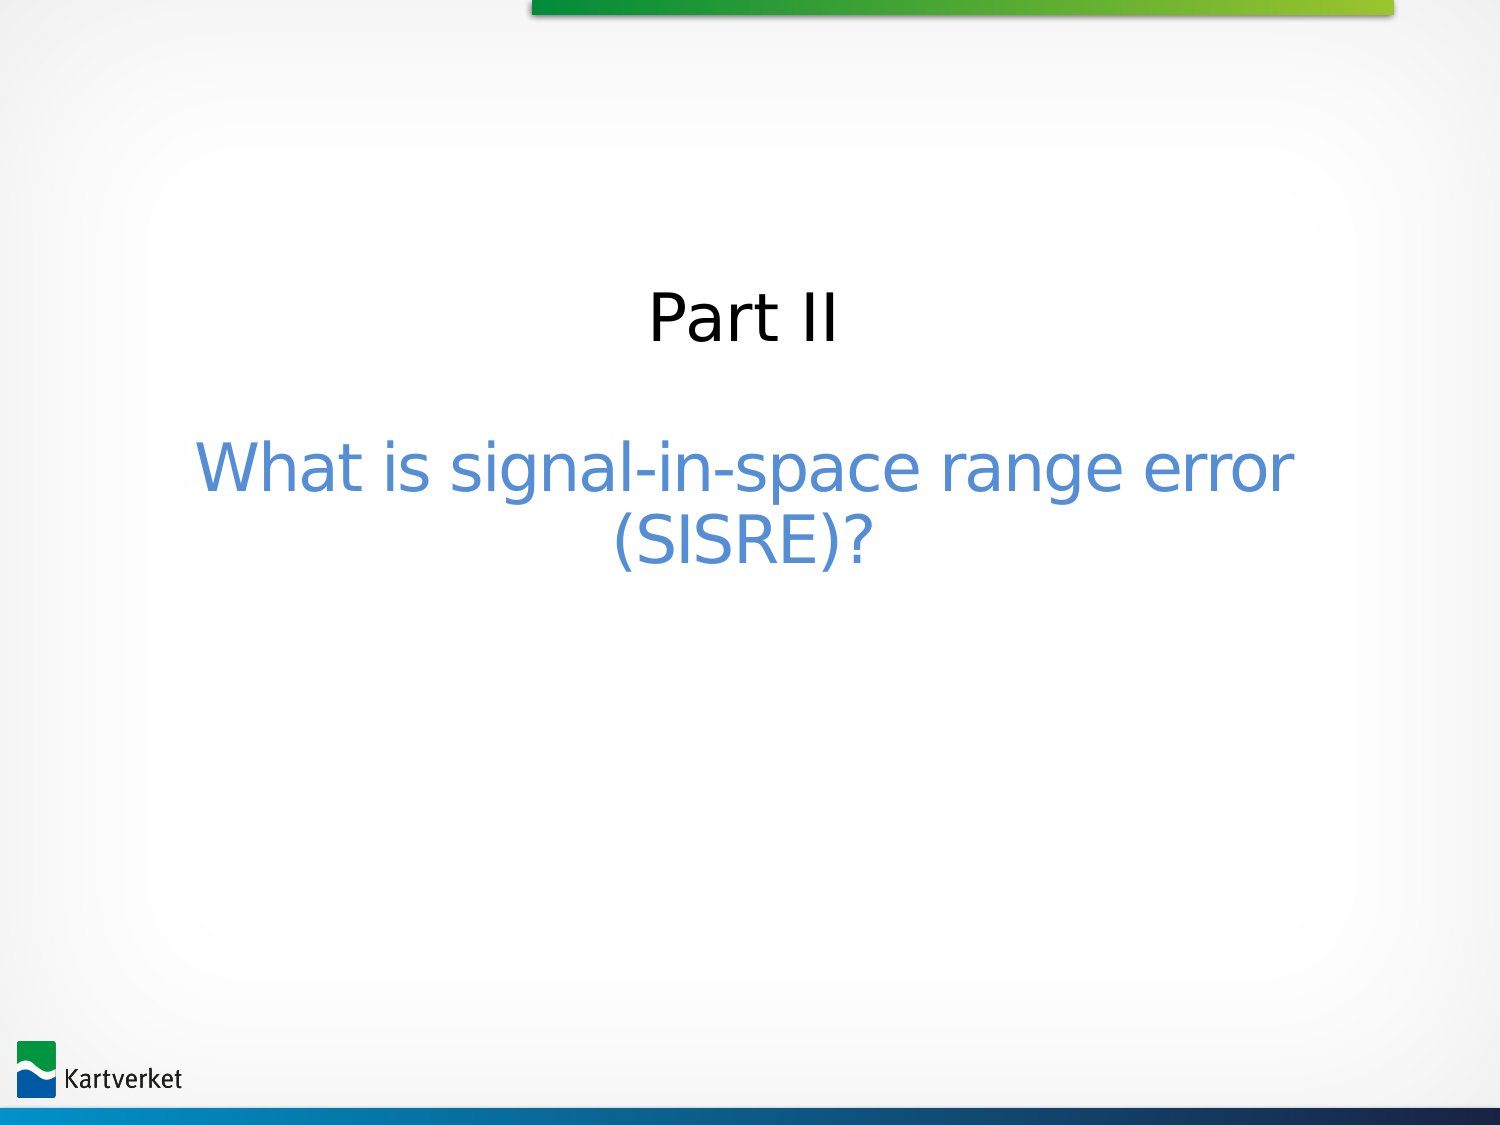

Part II

What is signal-in-space range error (SISRE)?